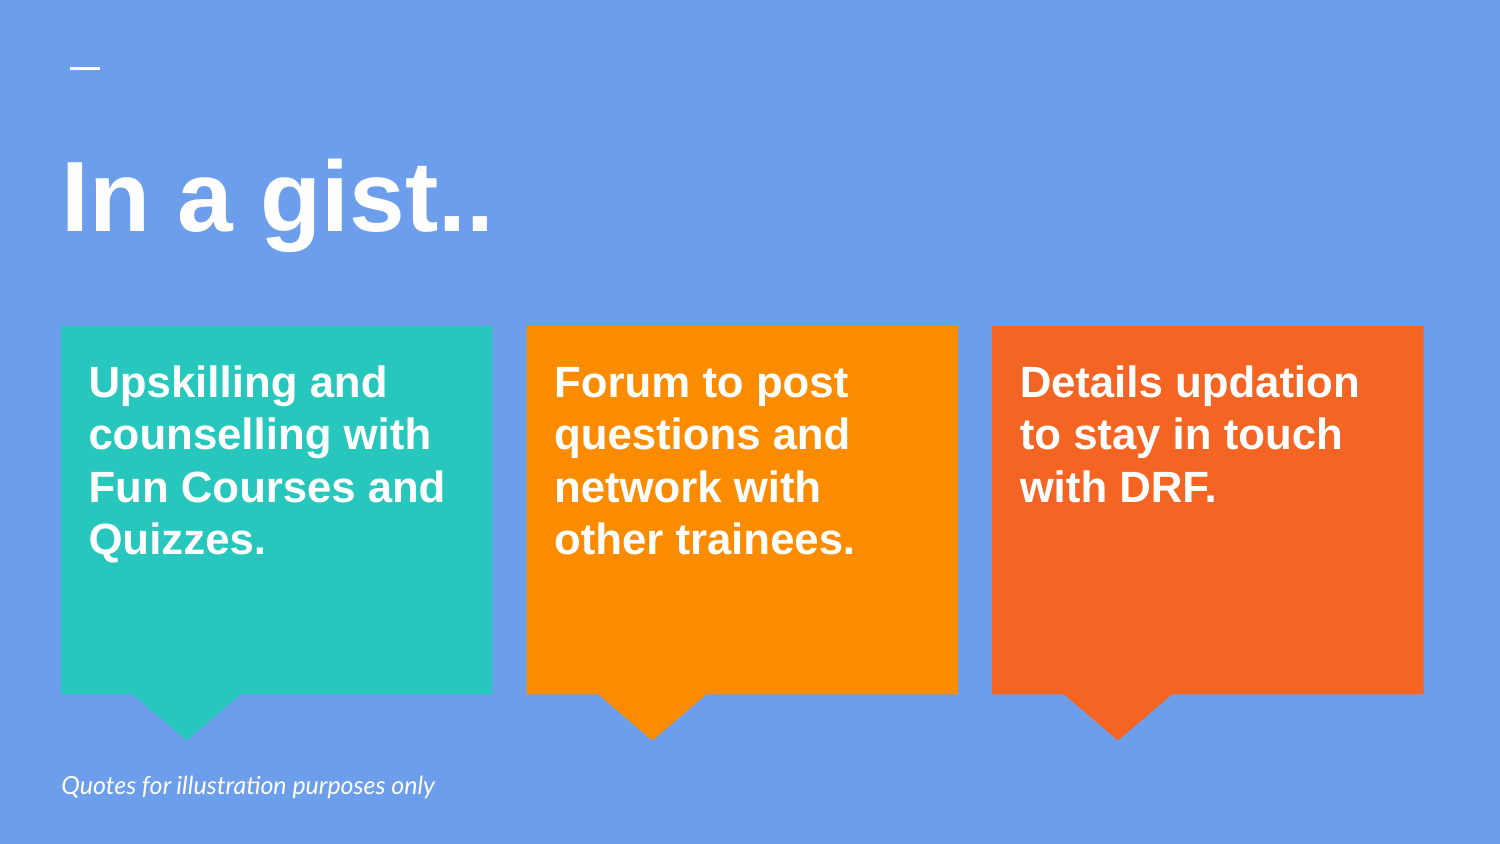

# In a gist..

Upskilling and counselling with Fun Courses and Quizzes.
Forum to post questions and network with other trainees.
Details updation to stay in touch with DRF.
Quotes for illustration purposes only